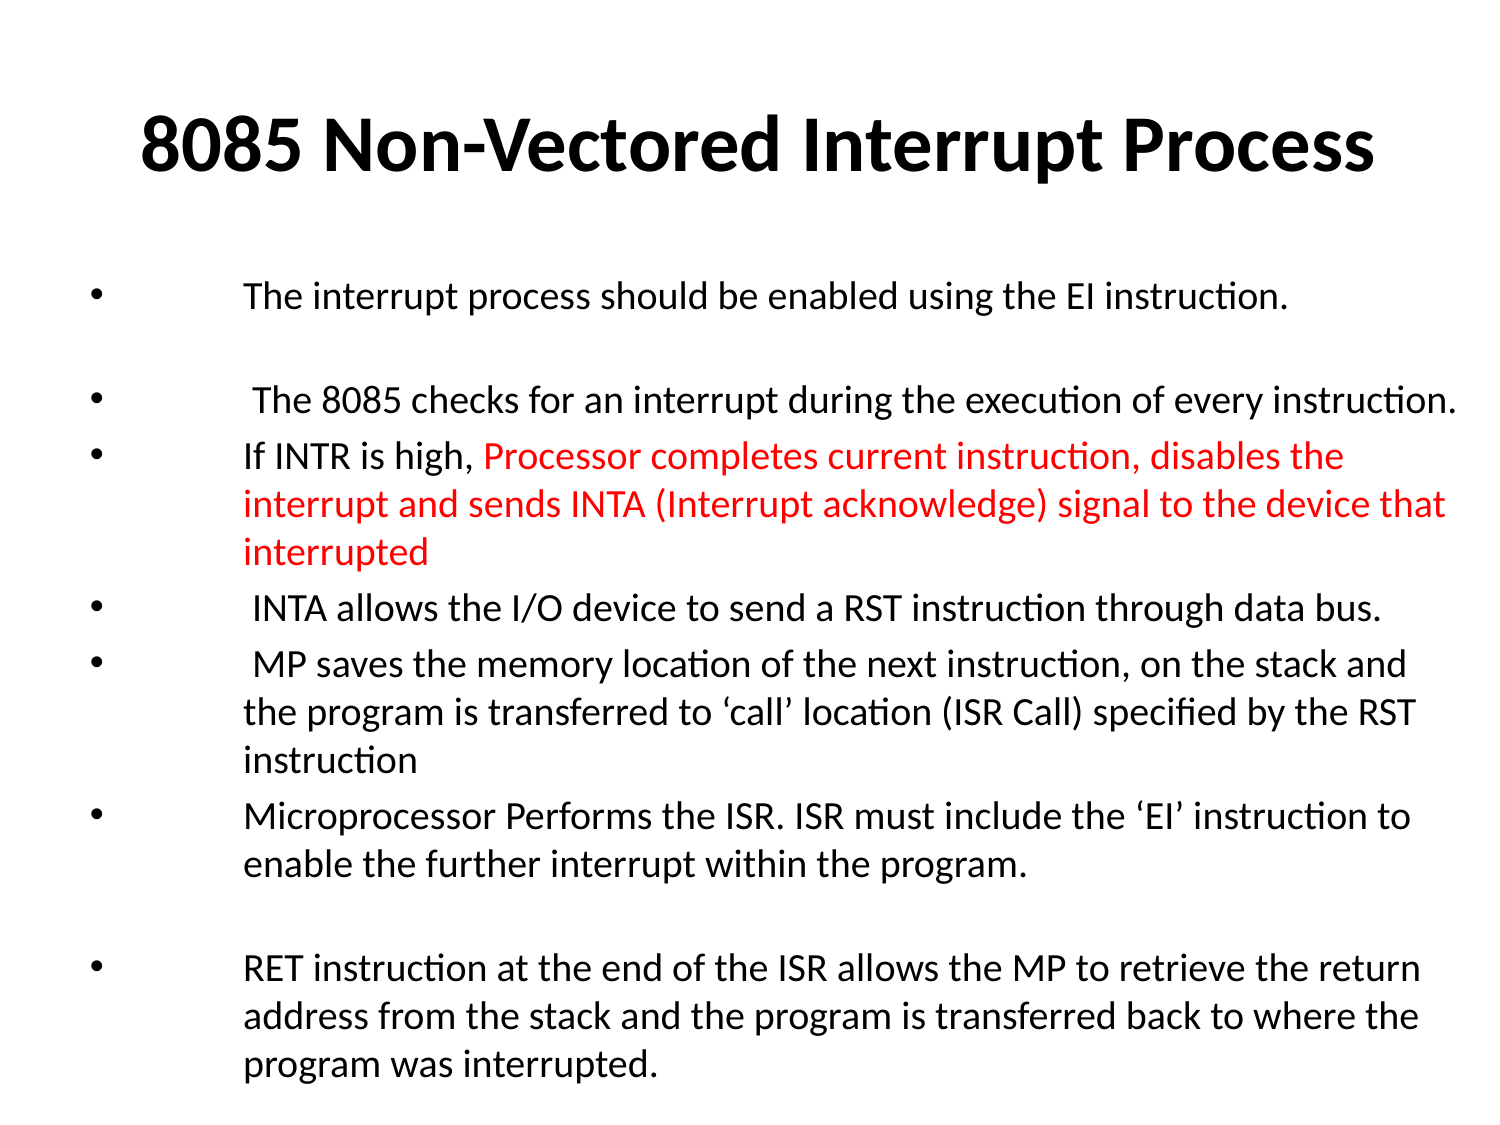

8085 Non-Vectored Interrupt Process
The interrupt process should be enabled using the EI instruction.
 The 8085 checks for an interrupt during the execution of every instruction.
If INTR is high, Processor completes current instruction, disables the interrupt and sends INTA (Interrupt acknowledge) signal to the device that interrupted
 INTA allows the I/O device to send a RST instruction through data bus.
 MP saves the memory location of the next instruction, on the stack and the program is transferred to ‘call’ location (ISR Call) specified by the RST instruction
Microprocessor Performs the ISR. ISR must include the ‘EI’ instruction to enable the further interrupt within the program.
RET instruction at the end of the ISR allows the MP to retrieve the return address from the stack and the program is transferred back to where the program was interrupted.